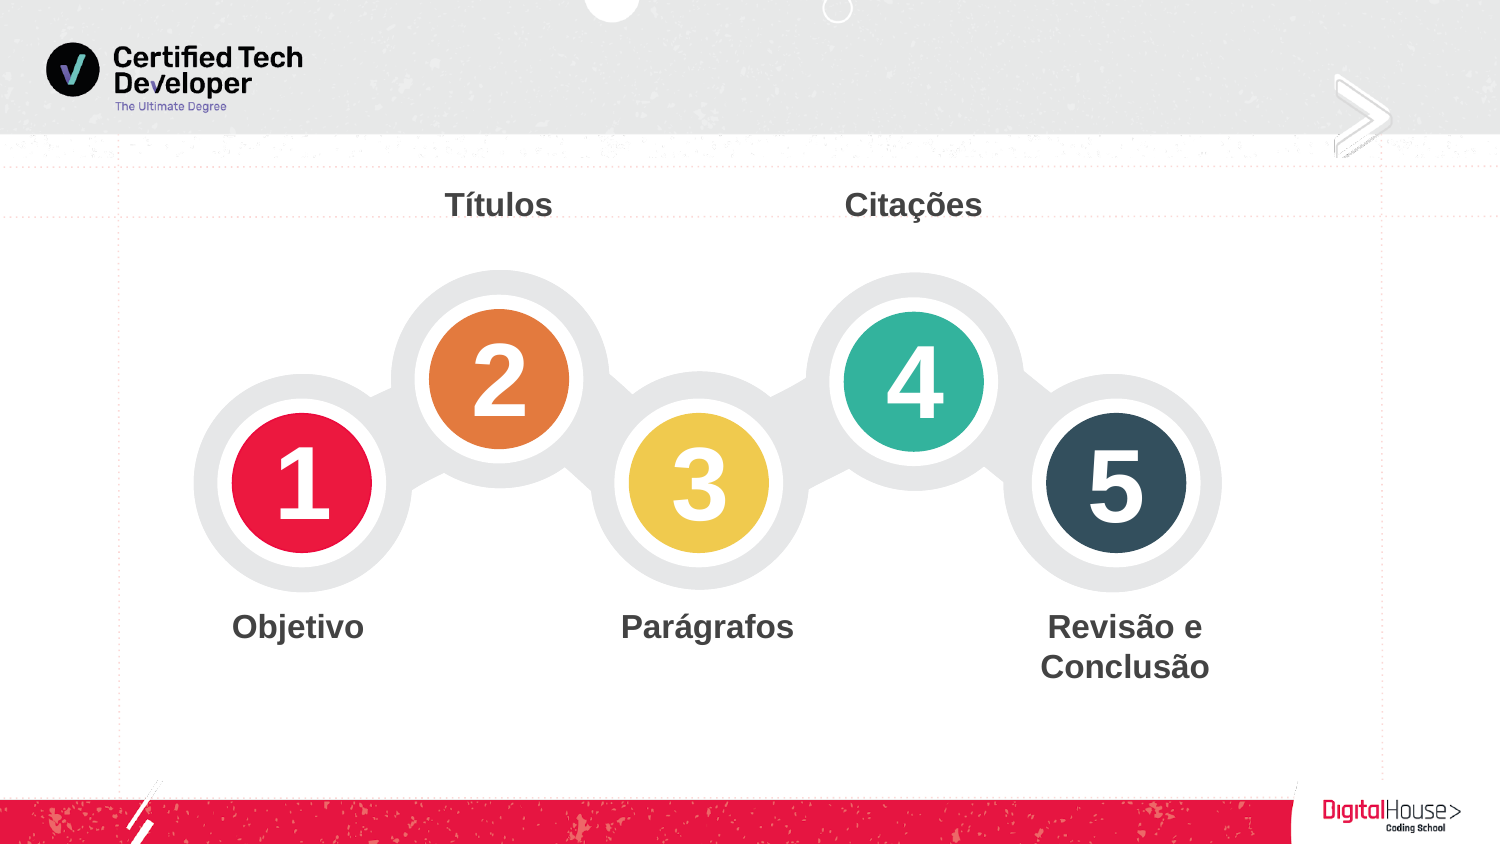

Títulos
Citações

2
2

4
4

1
1
3
3
5
5

Objetivo

Parágrafos
Revisão e Conclusão